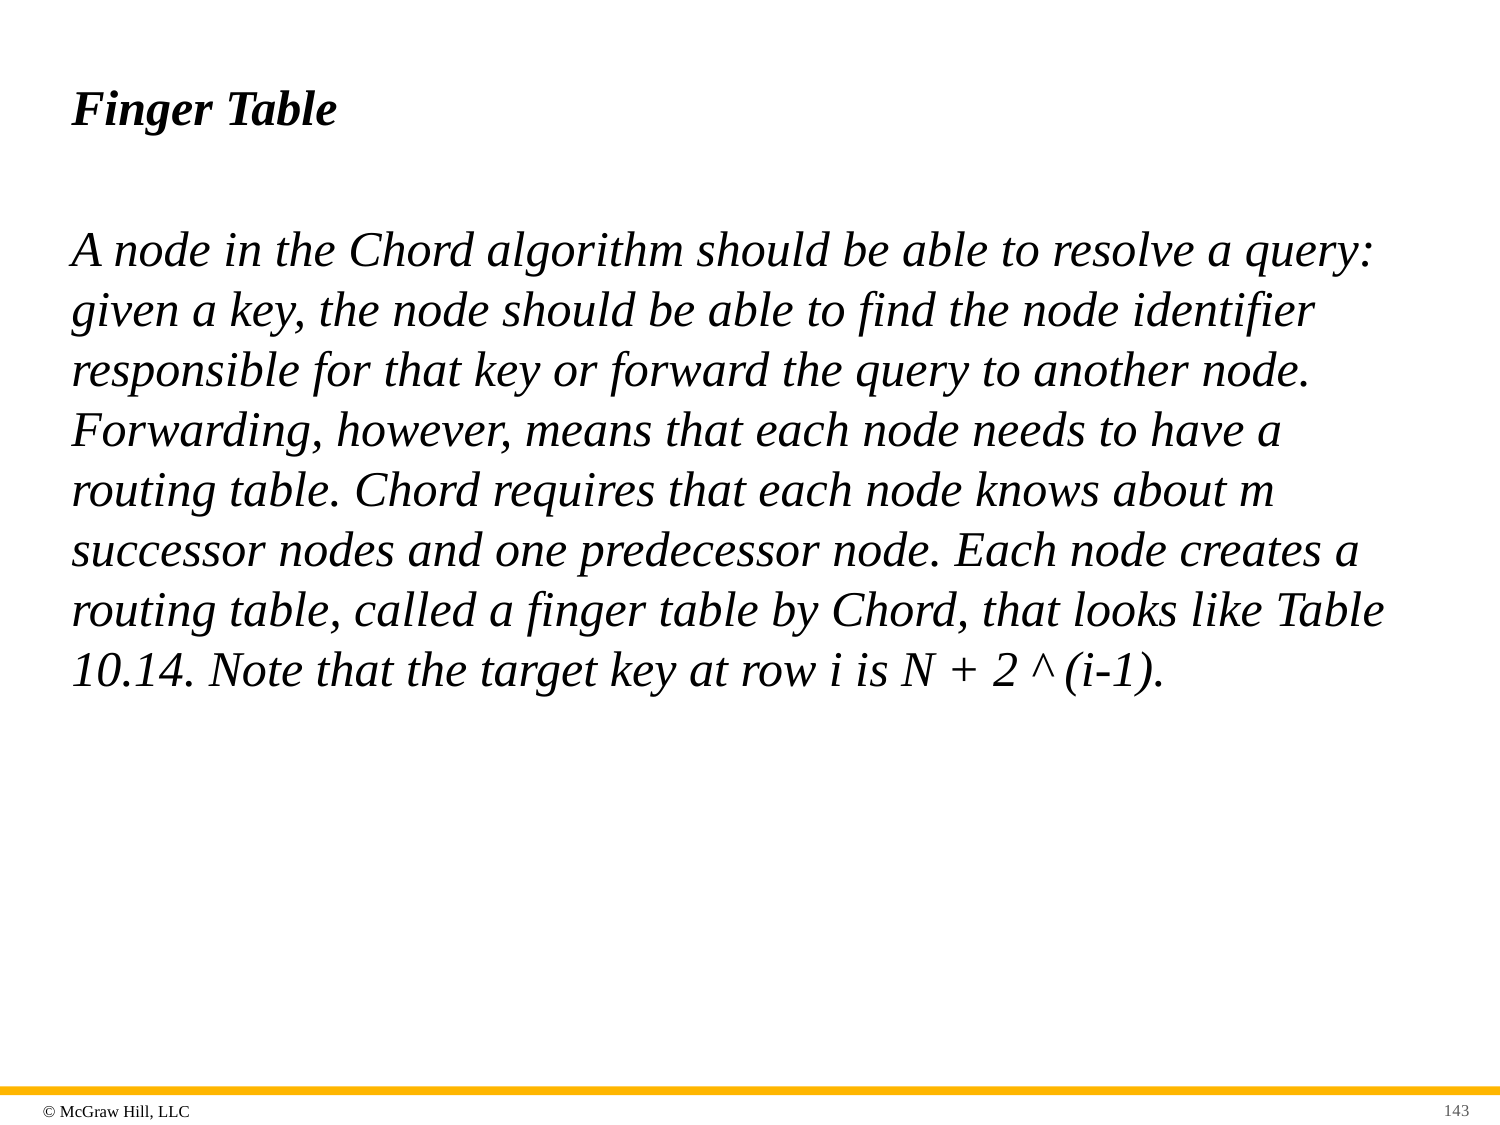

# Finger Table
A node in the Chord algorithm should be able to resolve a query: given a key, the node should be able to find the node identifier responsible for that key or forward the query to another node. Forwarding, however, means that each node needs to have a routing table. Chord requires that each node knows about m successor nodes and one predecessor node. Each node creates a routing table, called a finger table by Chord, that looks like Table 10.14. Note that the target key at row i is N + 2 ^ (i-1).
143